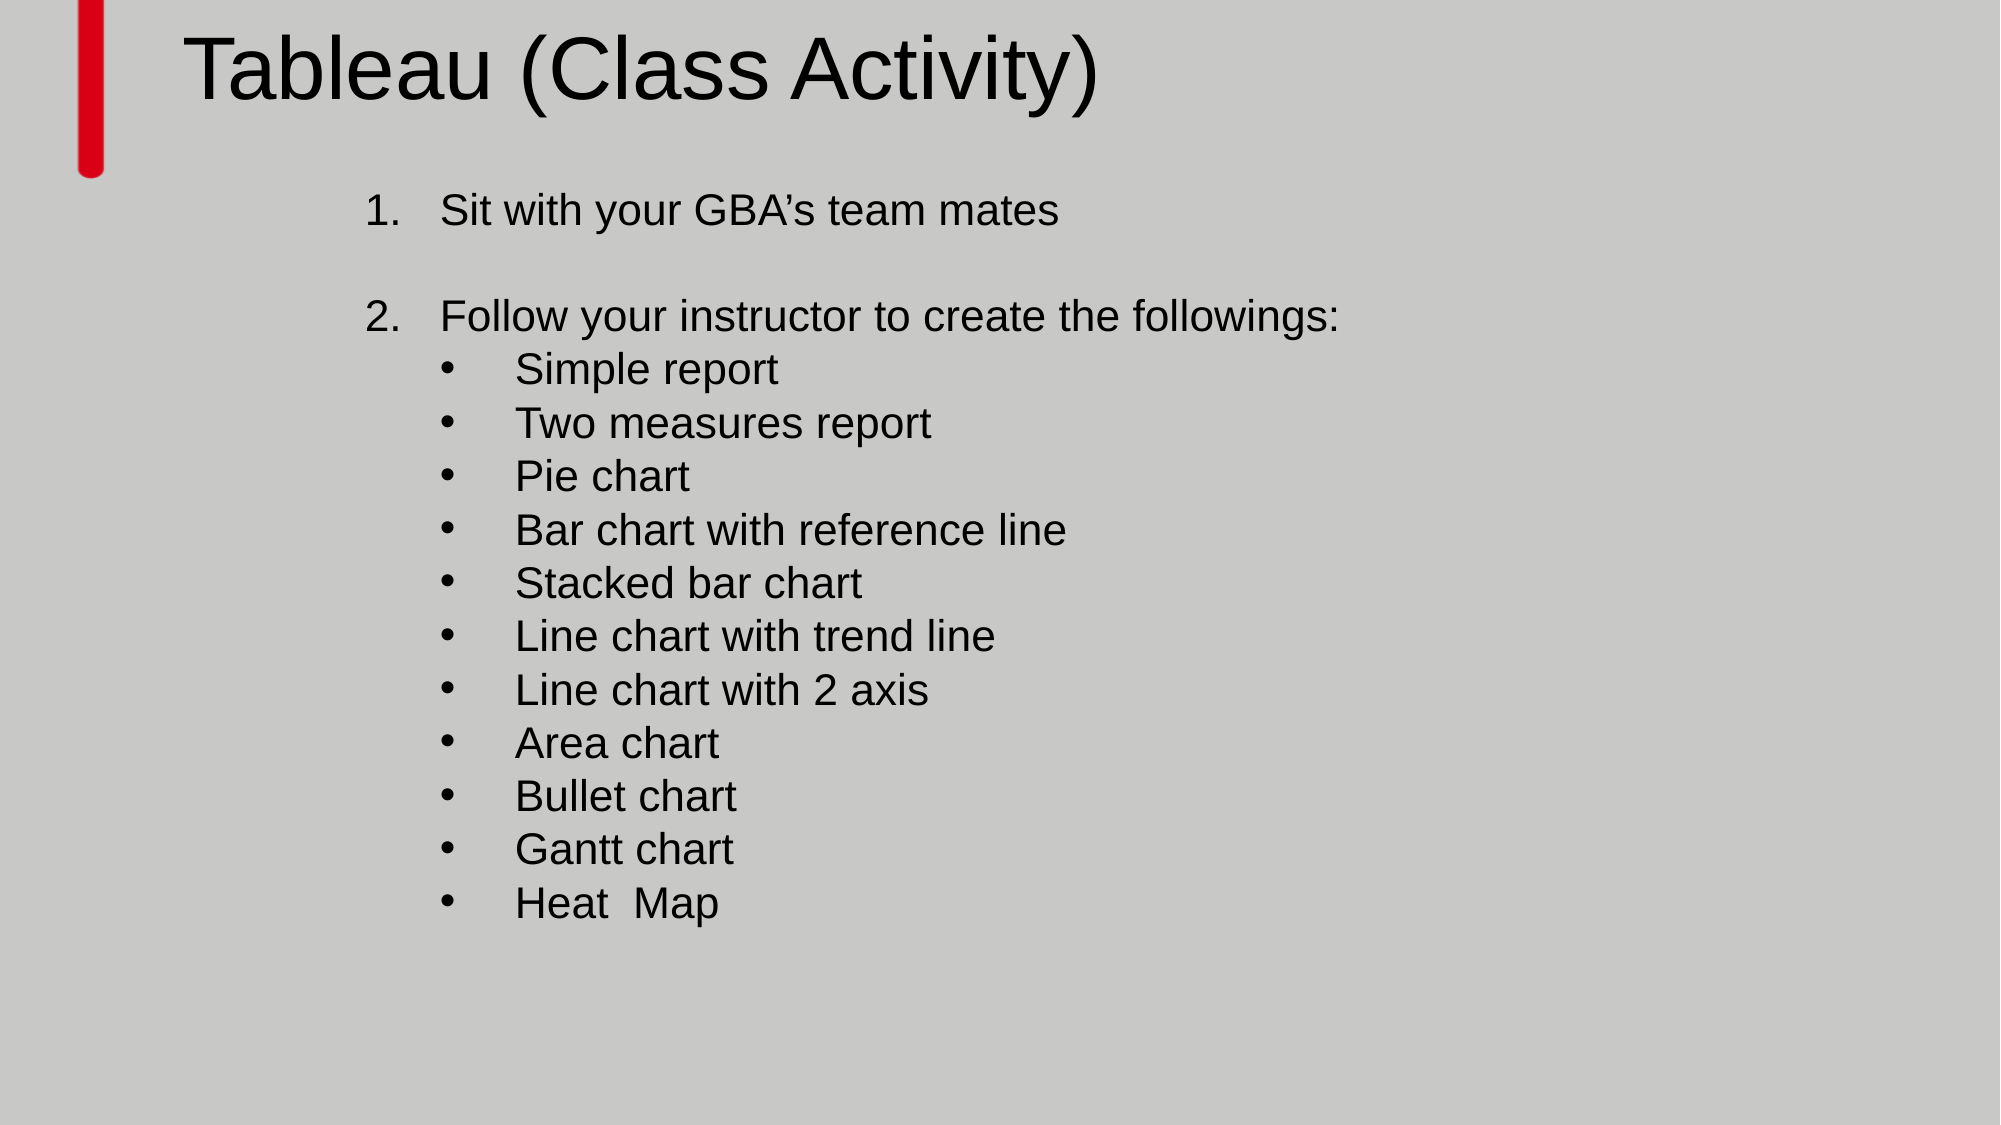

# Tableau (Class Activity)
Sit with your GBA’s team mates

Follow your instructor to create the followings:
Simple report
Two measures report
Pie chart
Bar chart with reference line
Stacked bar chart
Line chart with trend line
Line chart with 2 axis
Area chart
Bullet chart
Gantt chart
Heat  Map